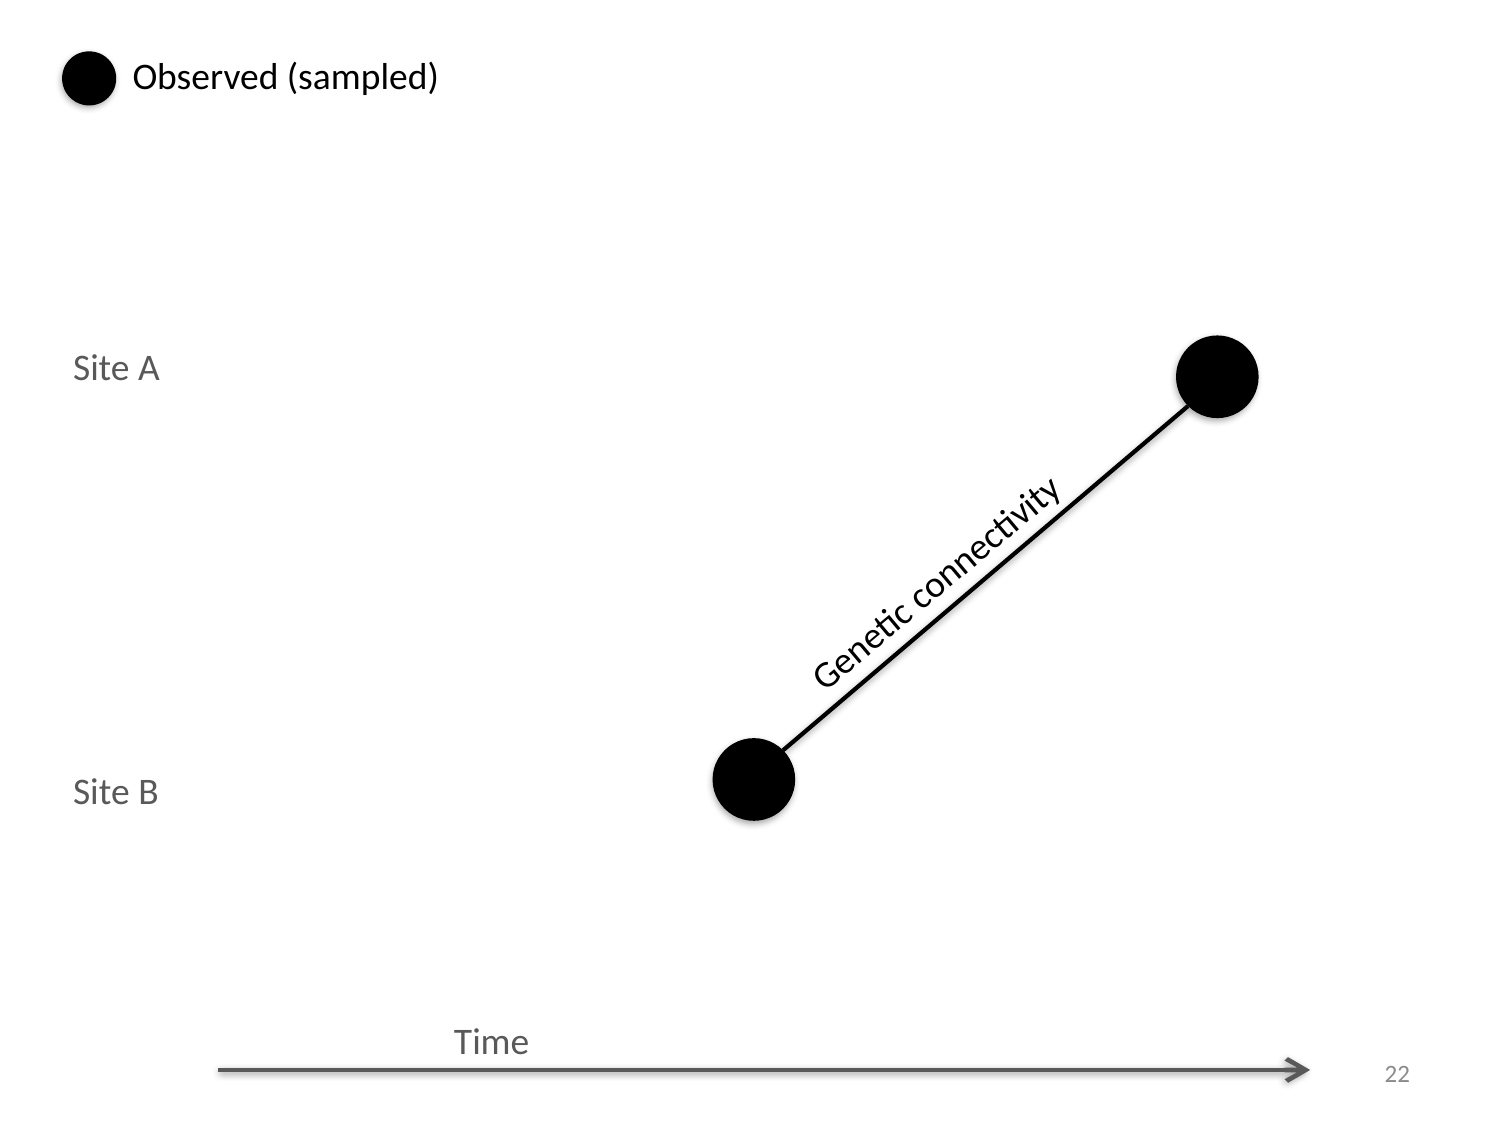

Observed (sampled)

Site A

Genetic connectivity

Site B
Time
22